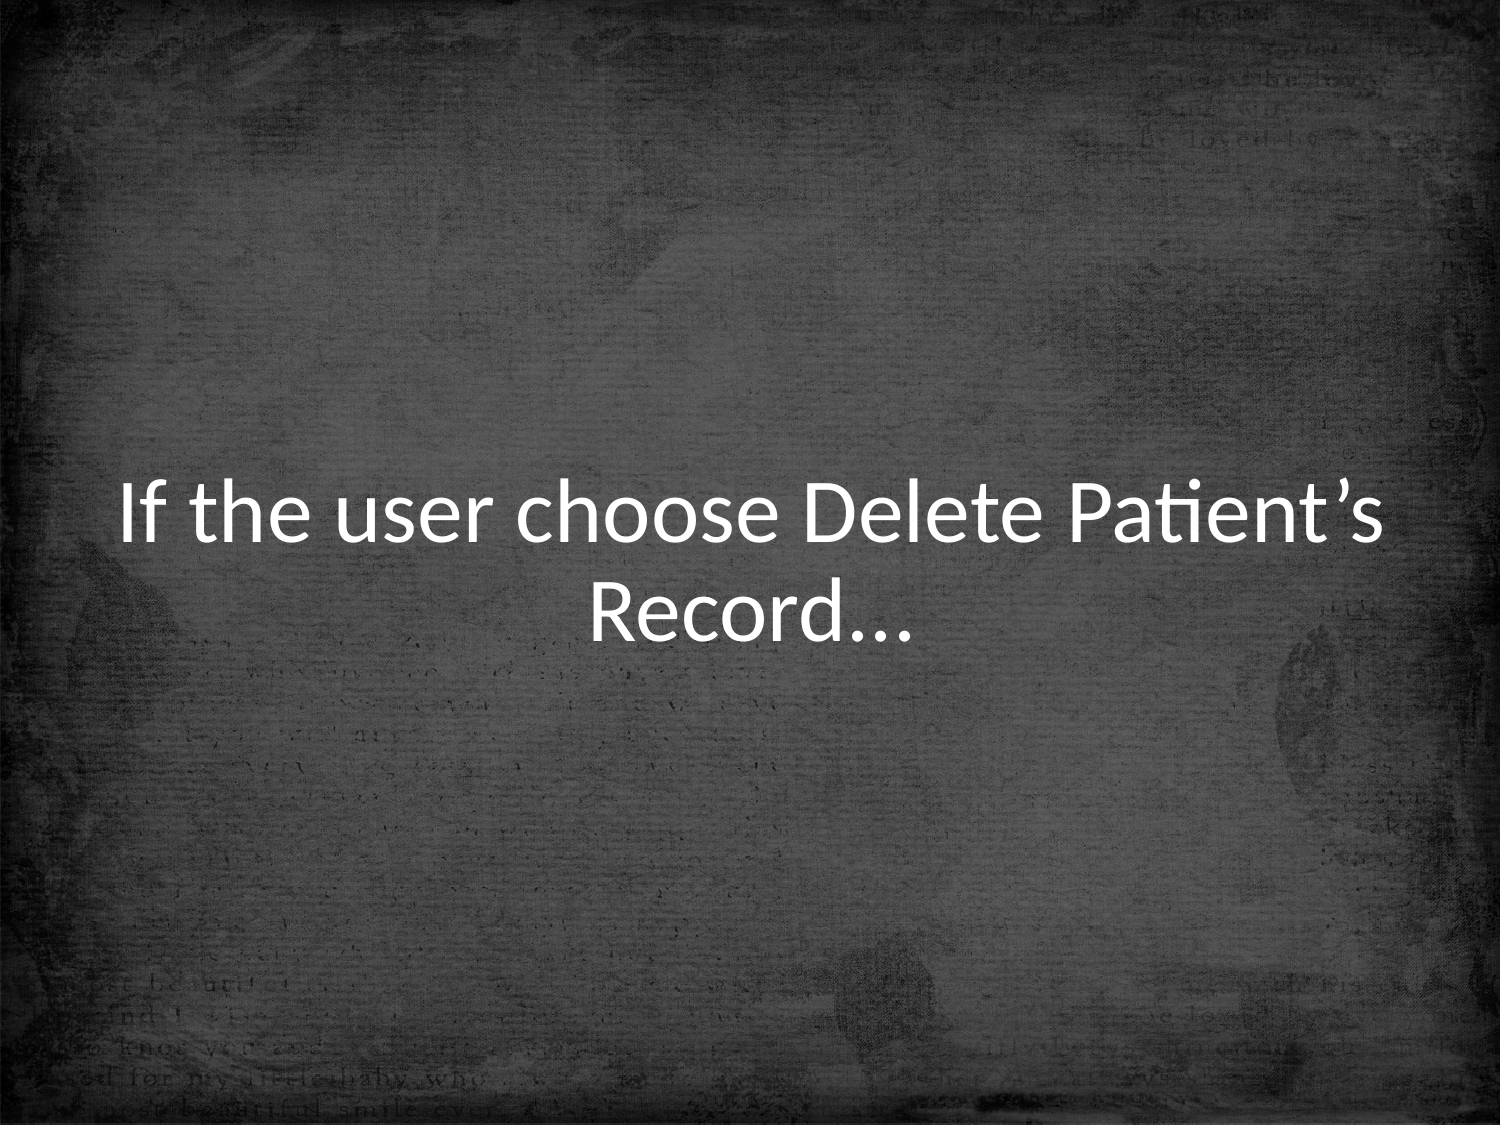

# If the user choose Delete Patient’s Record...